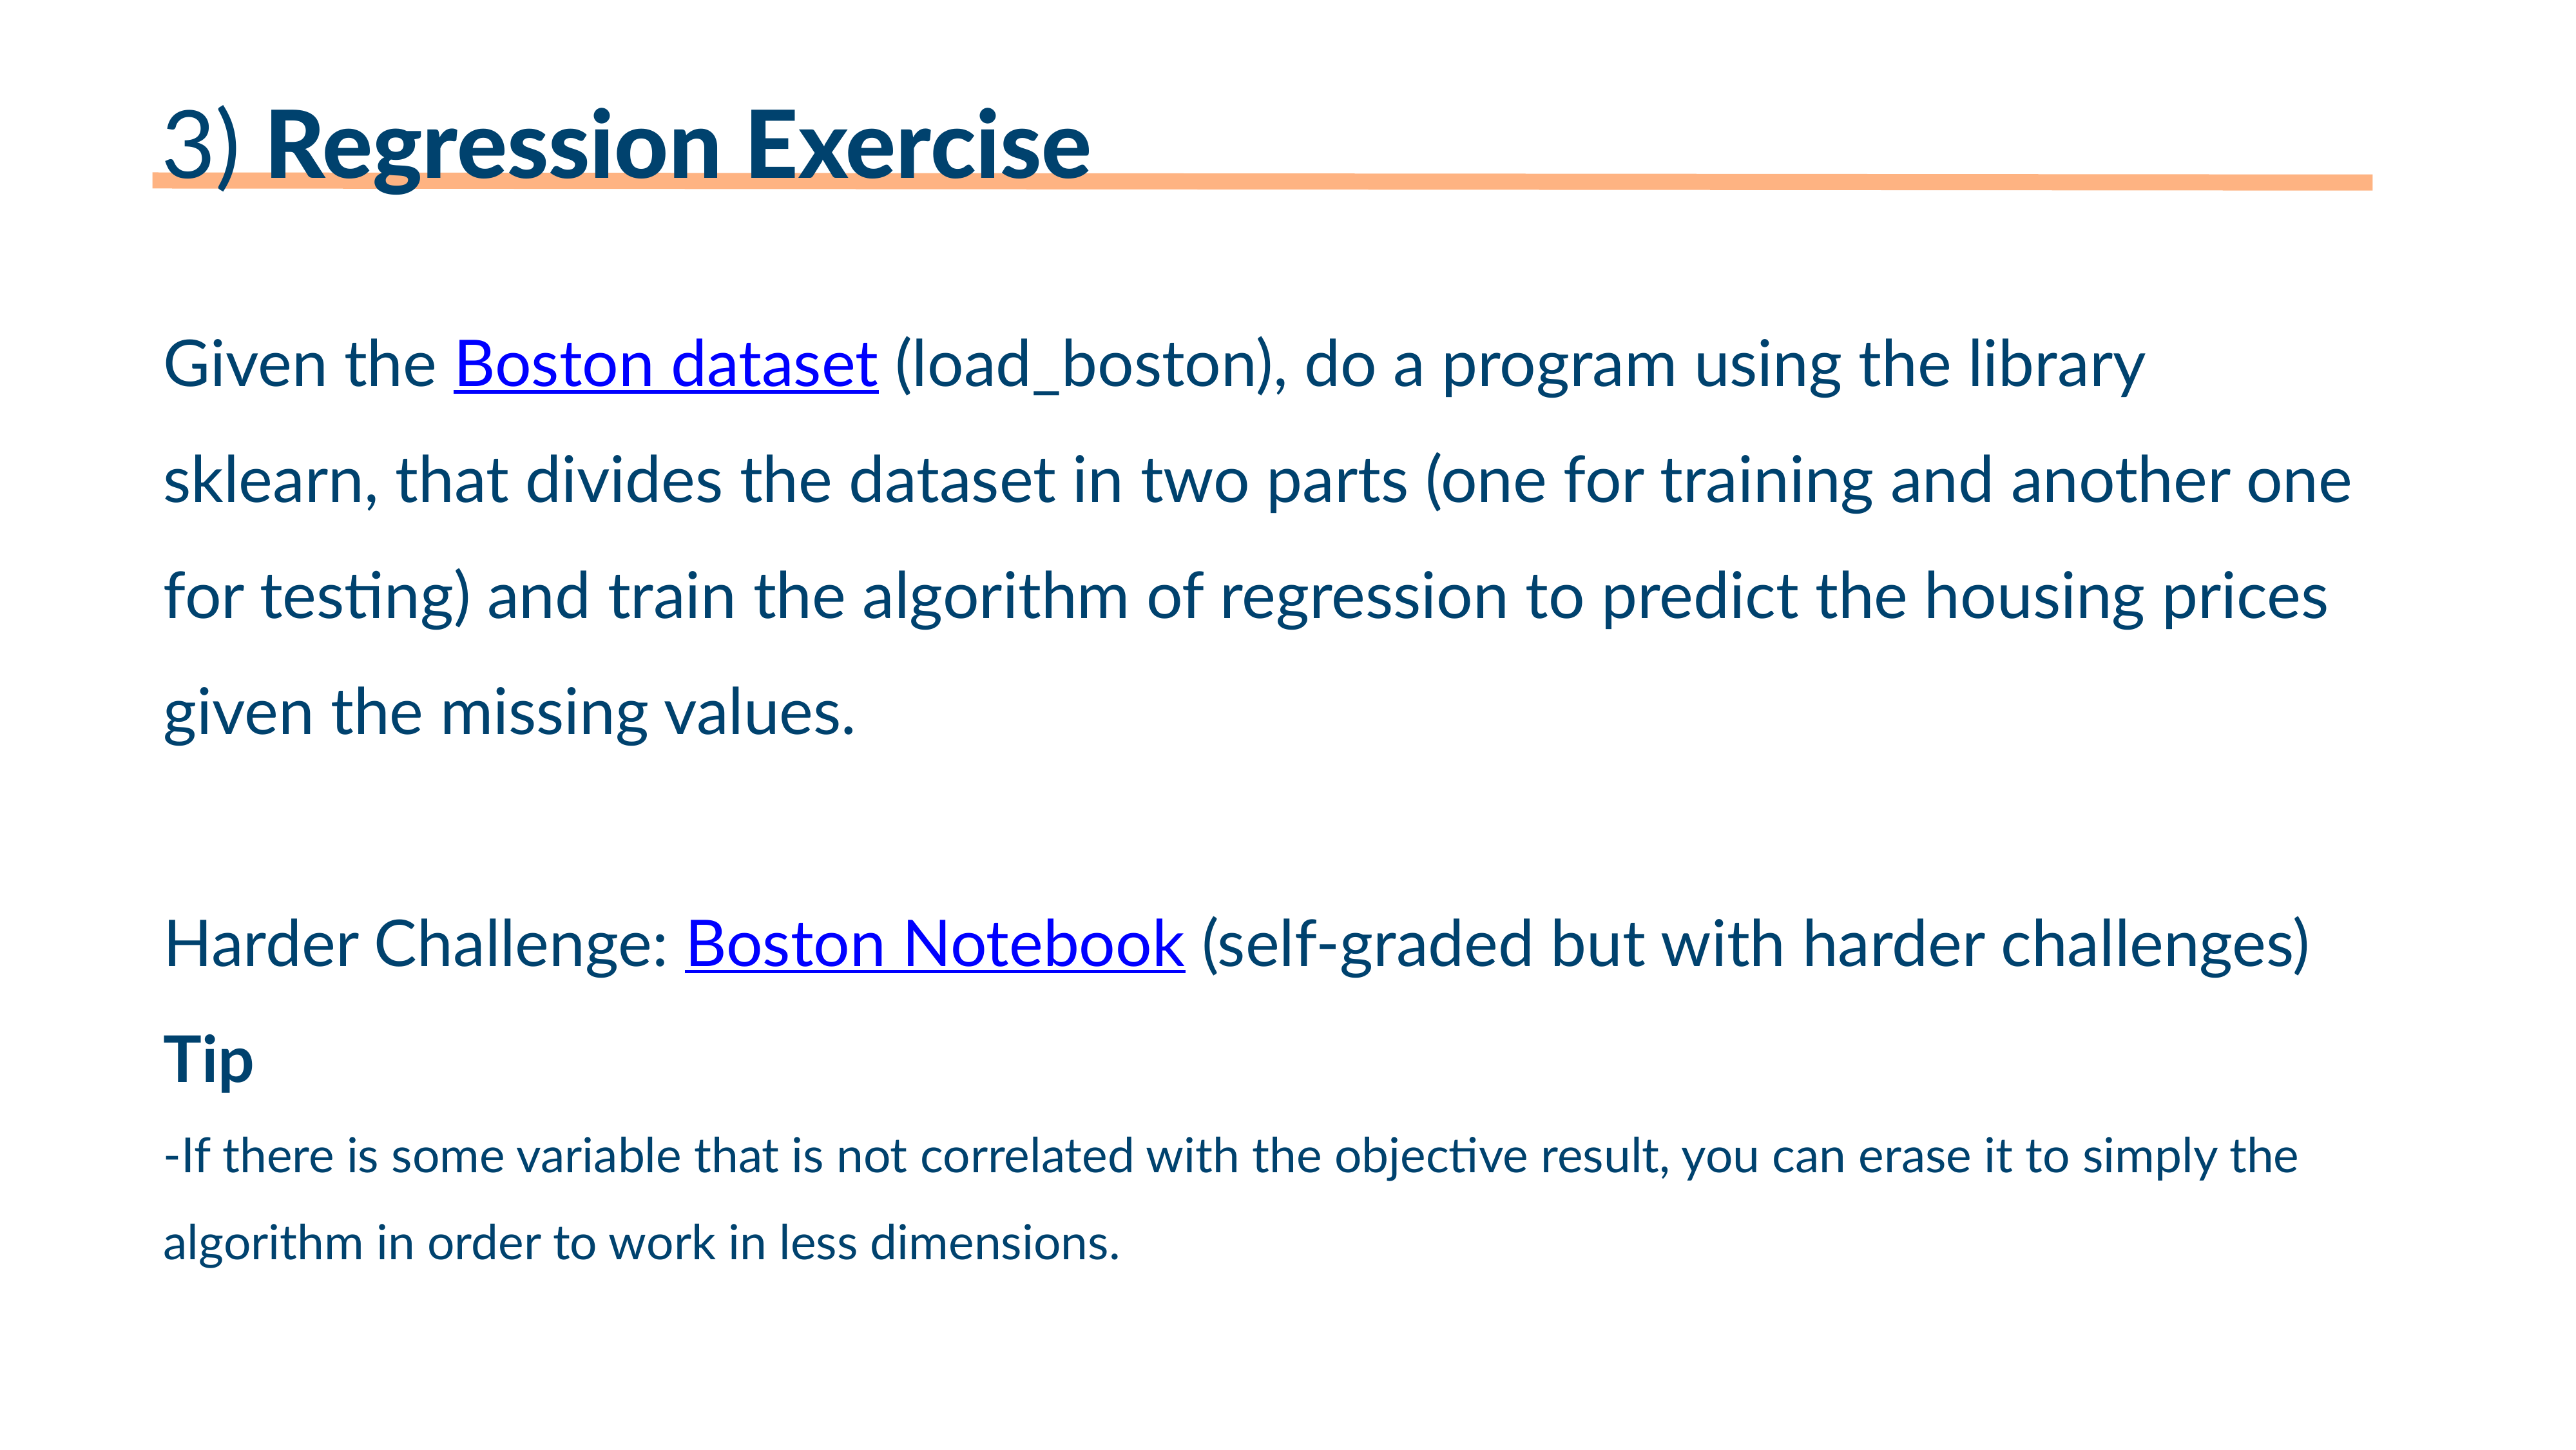

3) Regression Exercise
Given the Boston dataset (load_boston), do a program using the library sklearn, that divides the dataset in two parts (one for training and another one for testing) and train the algorithm of regression to predict the housing prices given the missing values.

Harder Challenge: Boston Notebook (self-graded but with harder challenges)
Tip
-If there is some variable that is not correlated with the objective result, you can erase it to simply the algorithm in order to work in less dimensions.